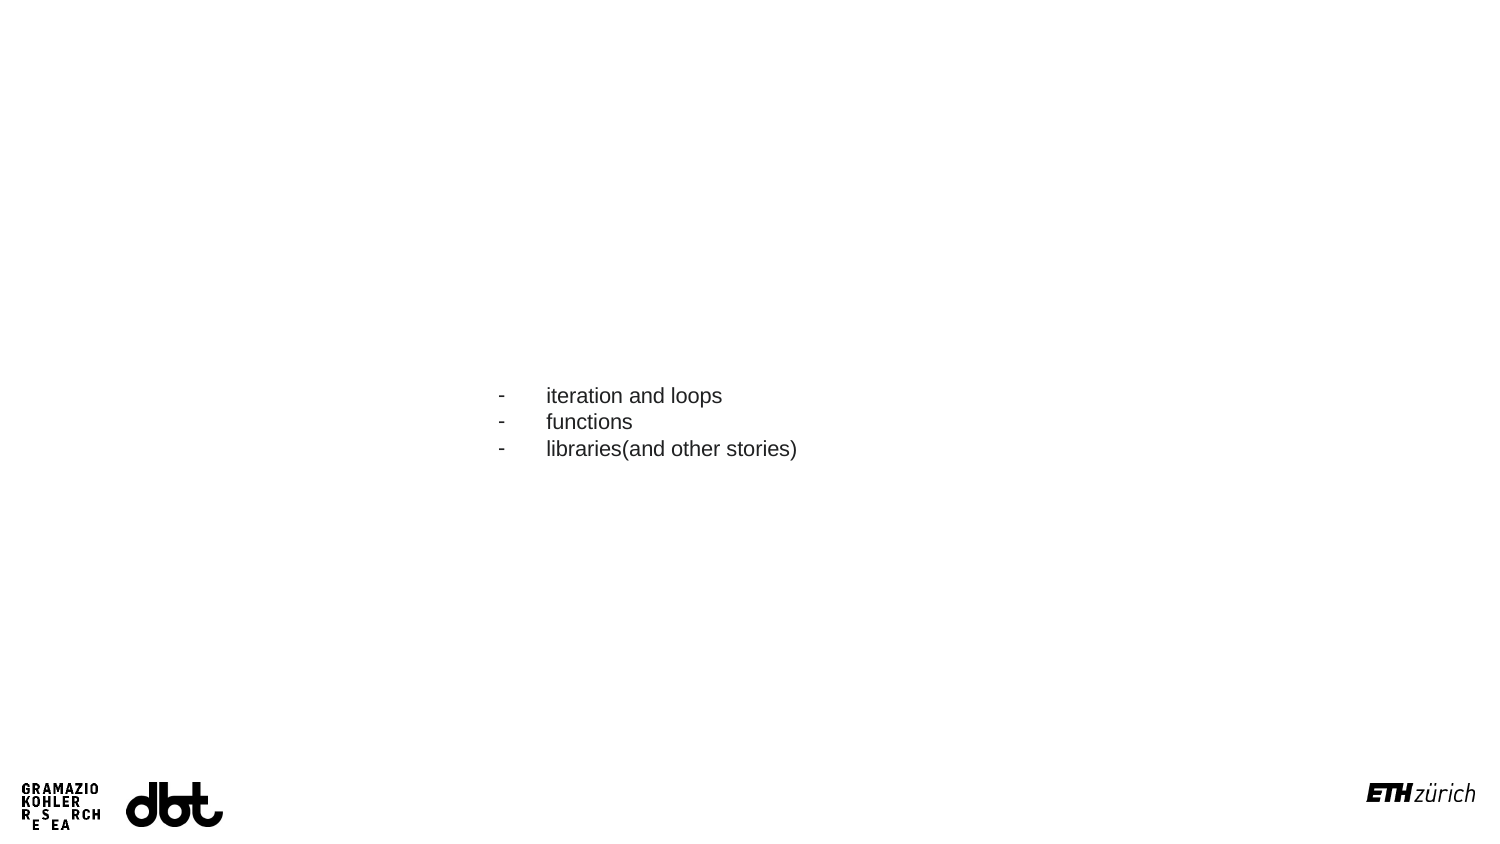

iteration and loops
functions
libraries(and other stories)